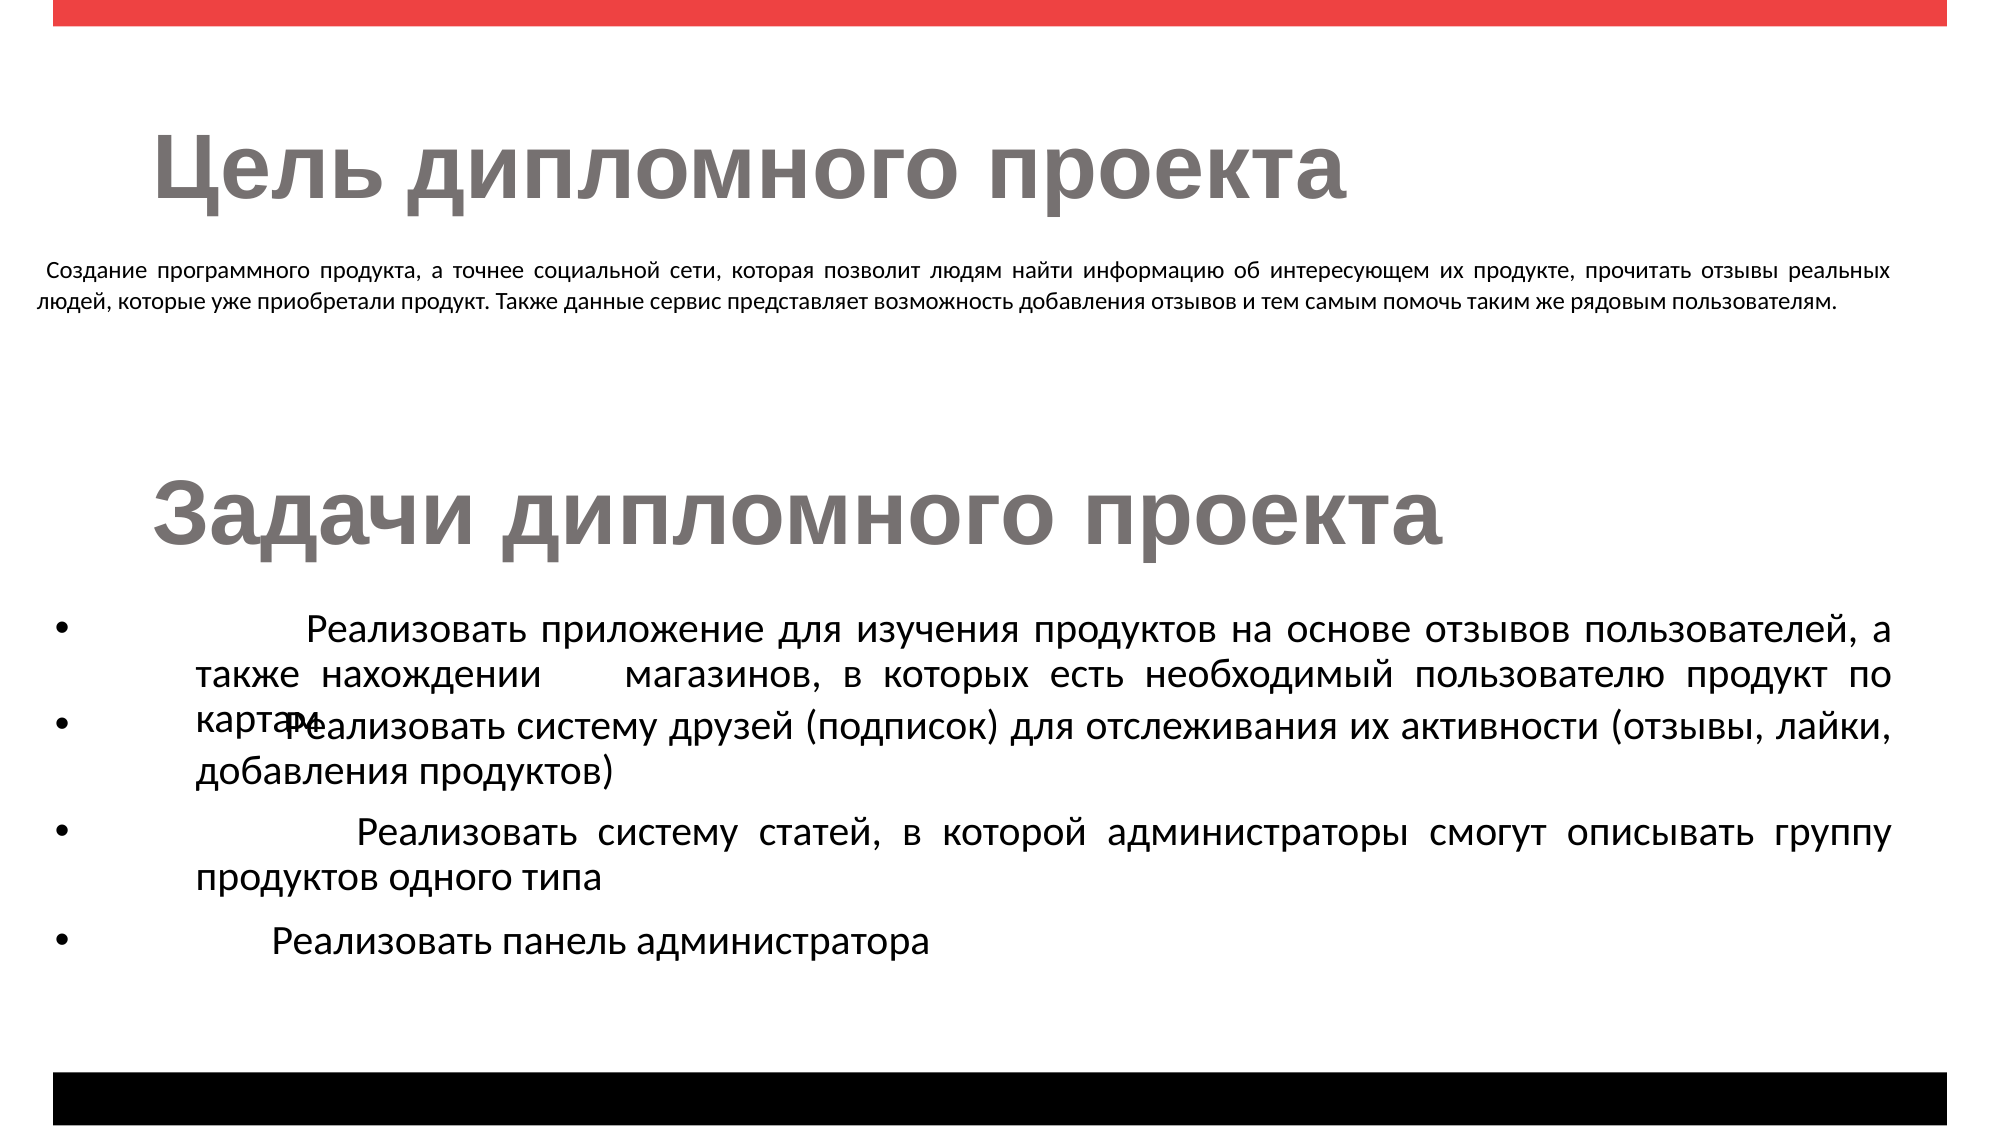

# Цель дипломного проекта
	 Создание программного продукта, а точнее социальной сети, которая позволит людям найти информацию об интересующем их продукте, прочитать отзывы реальных людей, которые уже приобретали продукт. Также данные сервис представляет возможность добавления отзывов и тем самым помочь таким же рядовым пользователям.

Задачи дипломного проекта
        Реализовать приложение для изучения продуктов на основе отзывов пользователей, а также нахождении    магазинов, в которых есть необходимый пользователю продукт по картам

        Реализовать систему друзей (подписок) для отслеживания их активности (отзывы, лайки, добавления продуктов)

        Реализовать систему статей, в которой администраторы смогут описывать группу продуктов одного типа

        Реализовать панель администратора